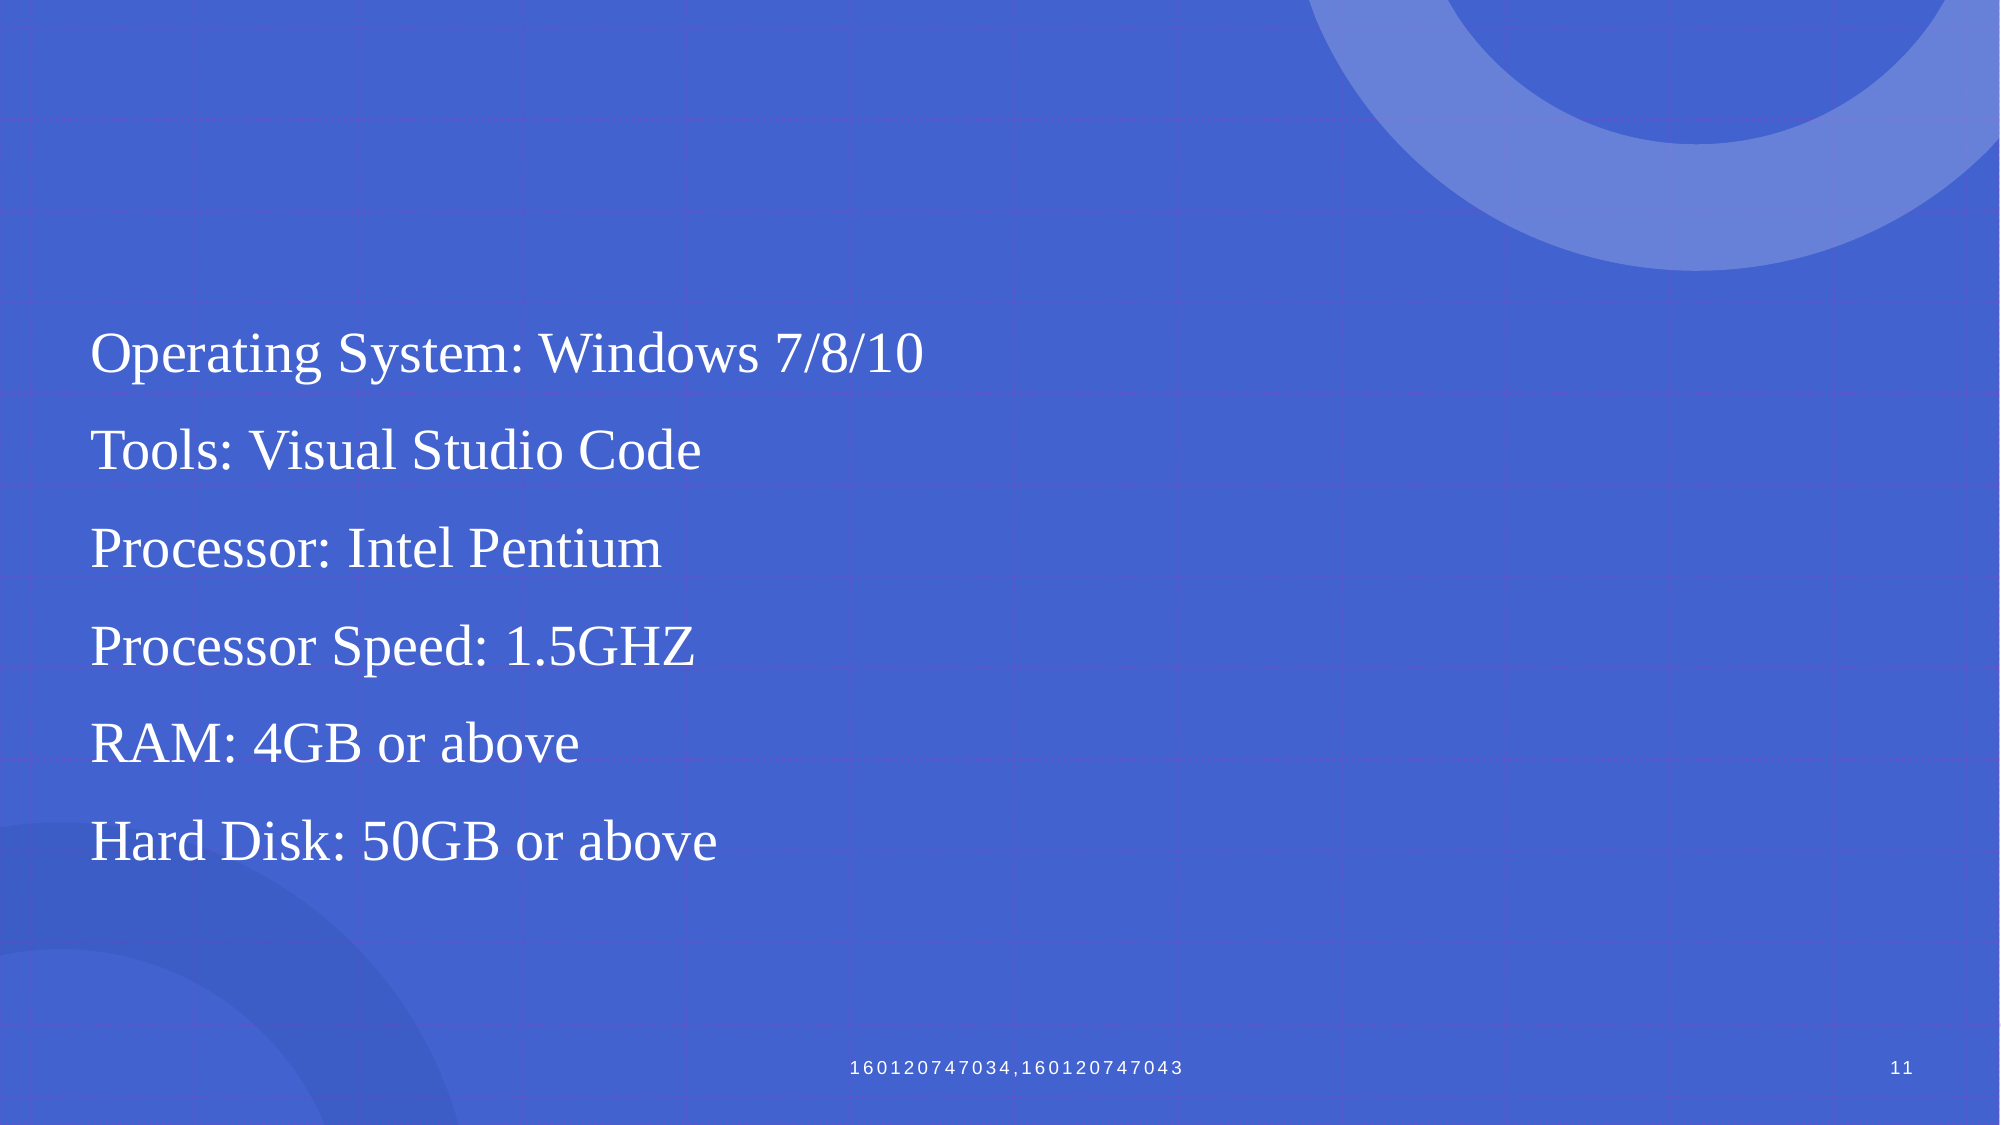

#
Operating System: Windows 7/8/10
Tools: Visual Studio Code
Processor: Intel Pentium
Processor Speed: 1.5GHZ
RAM: 4GB or above
Hard Disk: 50GB or above
160120747034,160120747043
11